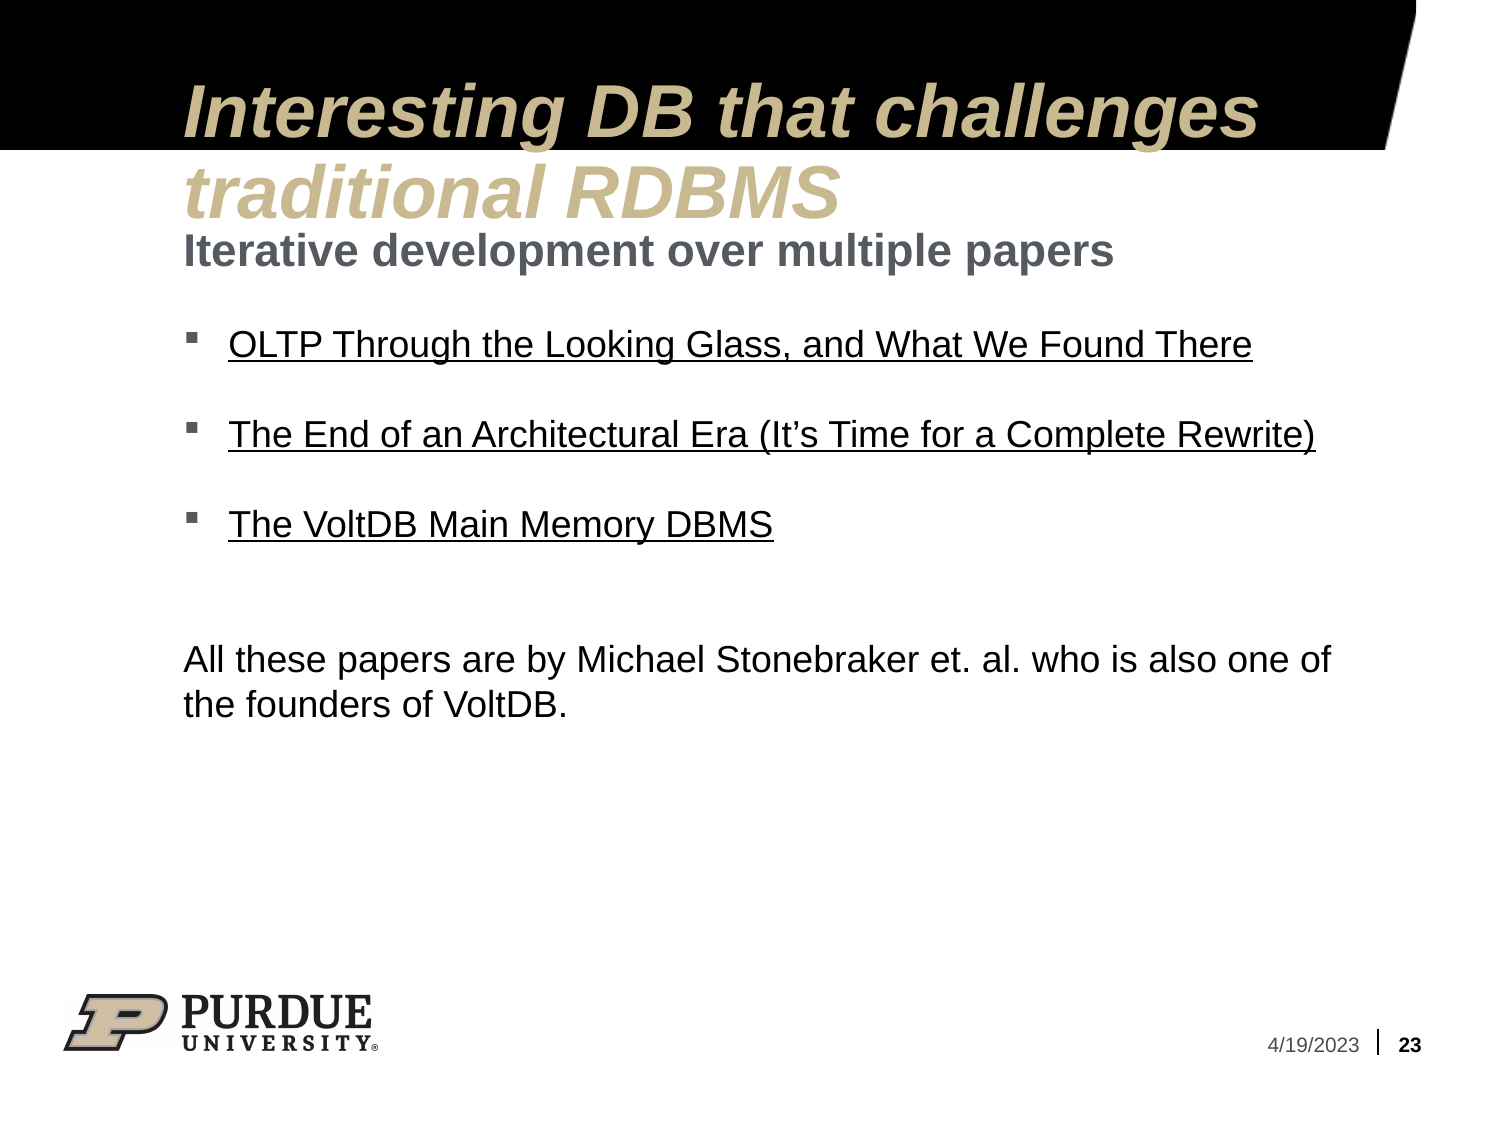

# Interesting DB that challenges traditional RDBMS
Iterative development over multiple papers
OLTP Through the Looking Glass, and What We Found There

The End of an Architectural Era (It’s Time for a Complete Rewrite)

The VoltDB Main Memory DBMS

All these papers are by Michael Stonebraker et. al. who is also one of the founders of VoltDB.
23
4/19/2023